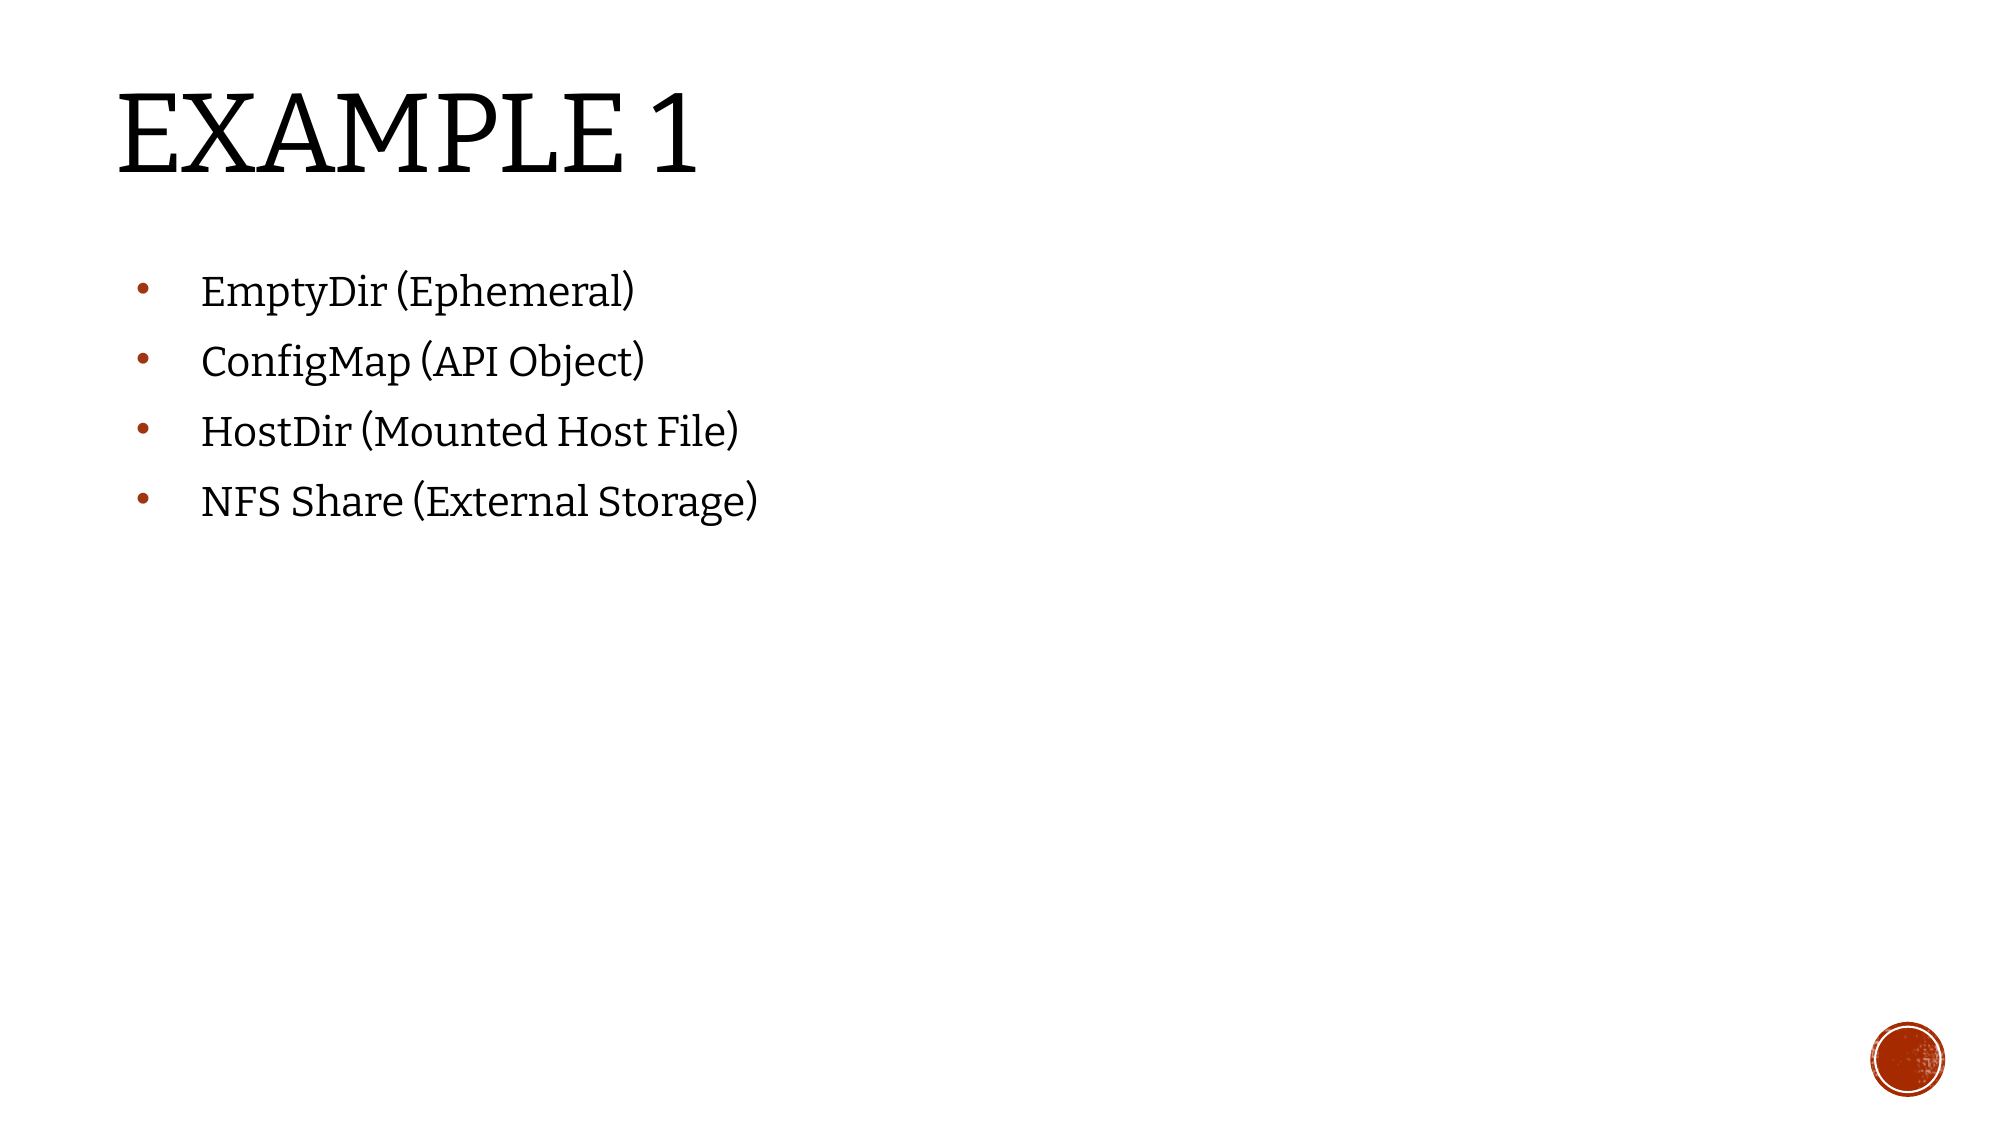

Example 1
EmptyDir (Ephemeral)
ConfigMap (API Object)
HostDir (Mounted Host File)
NFS Share (External Storage)